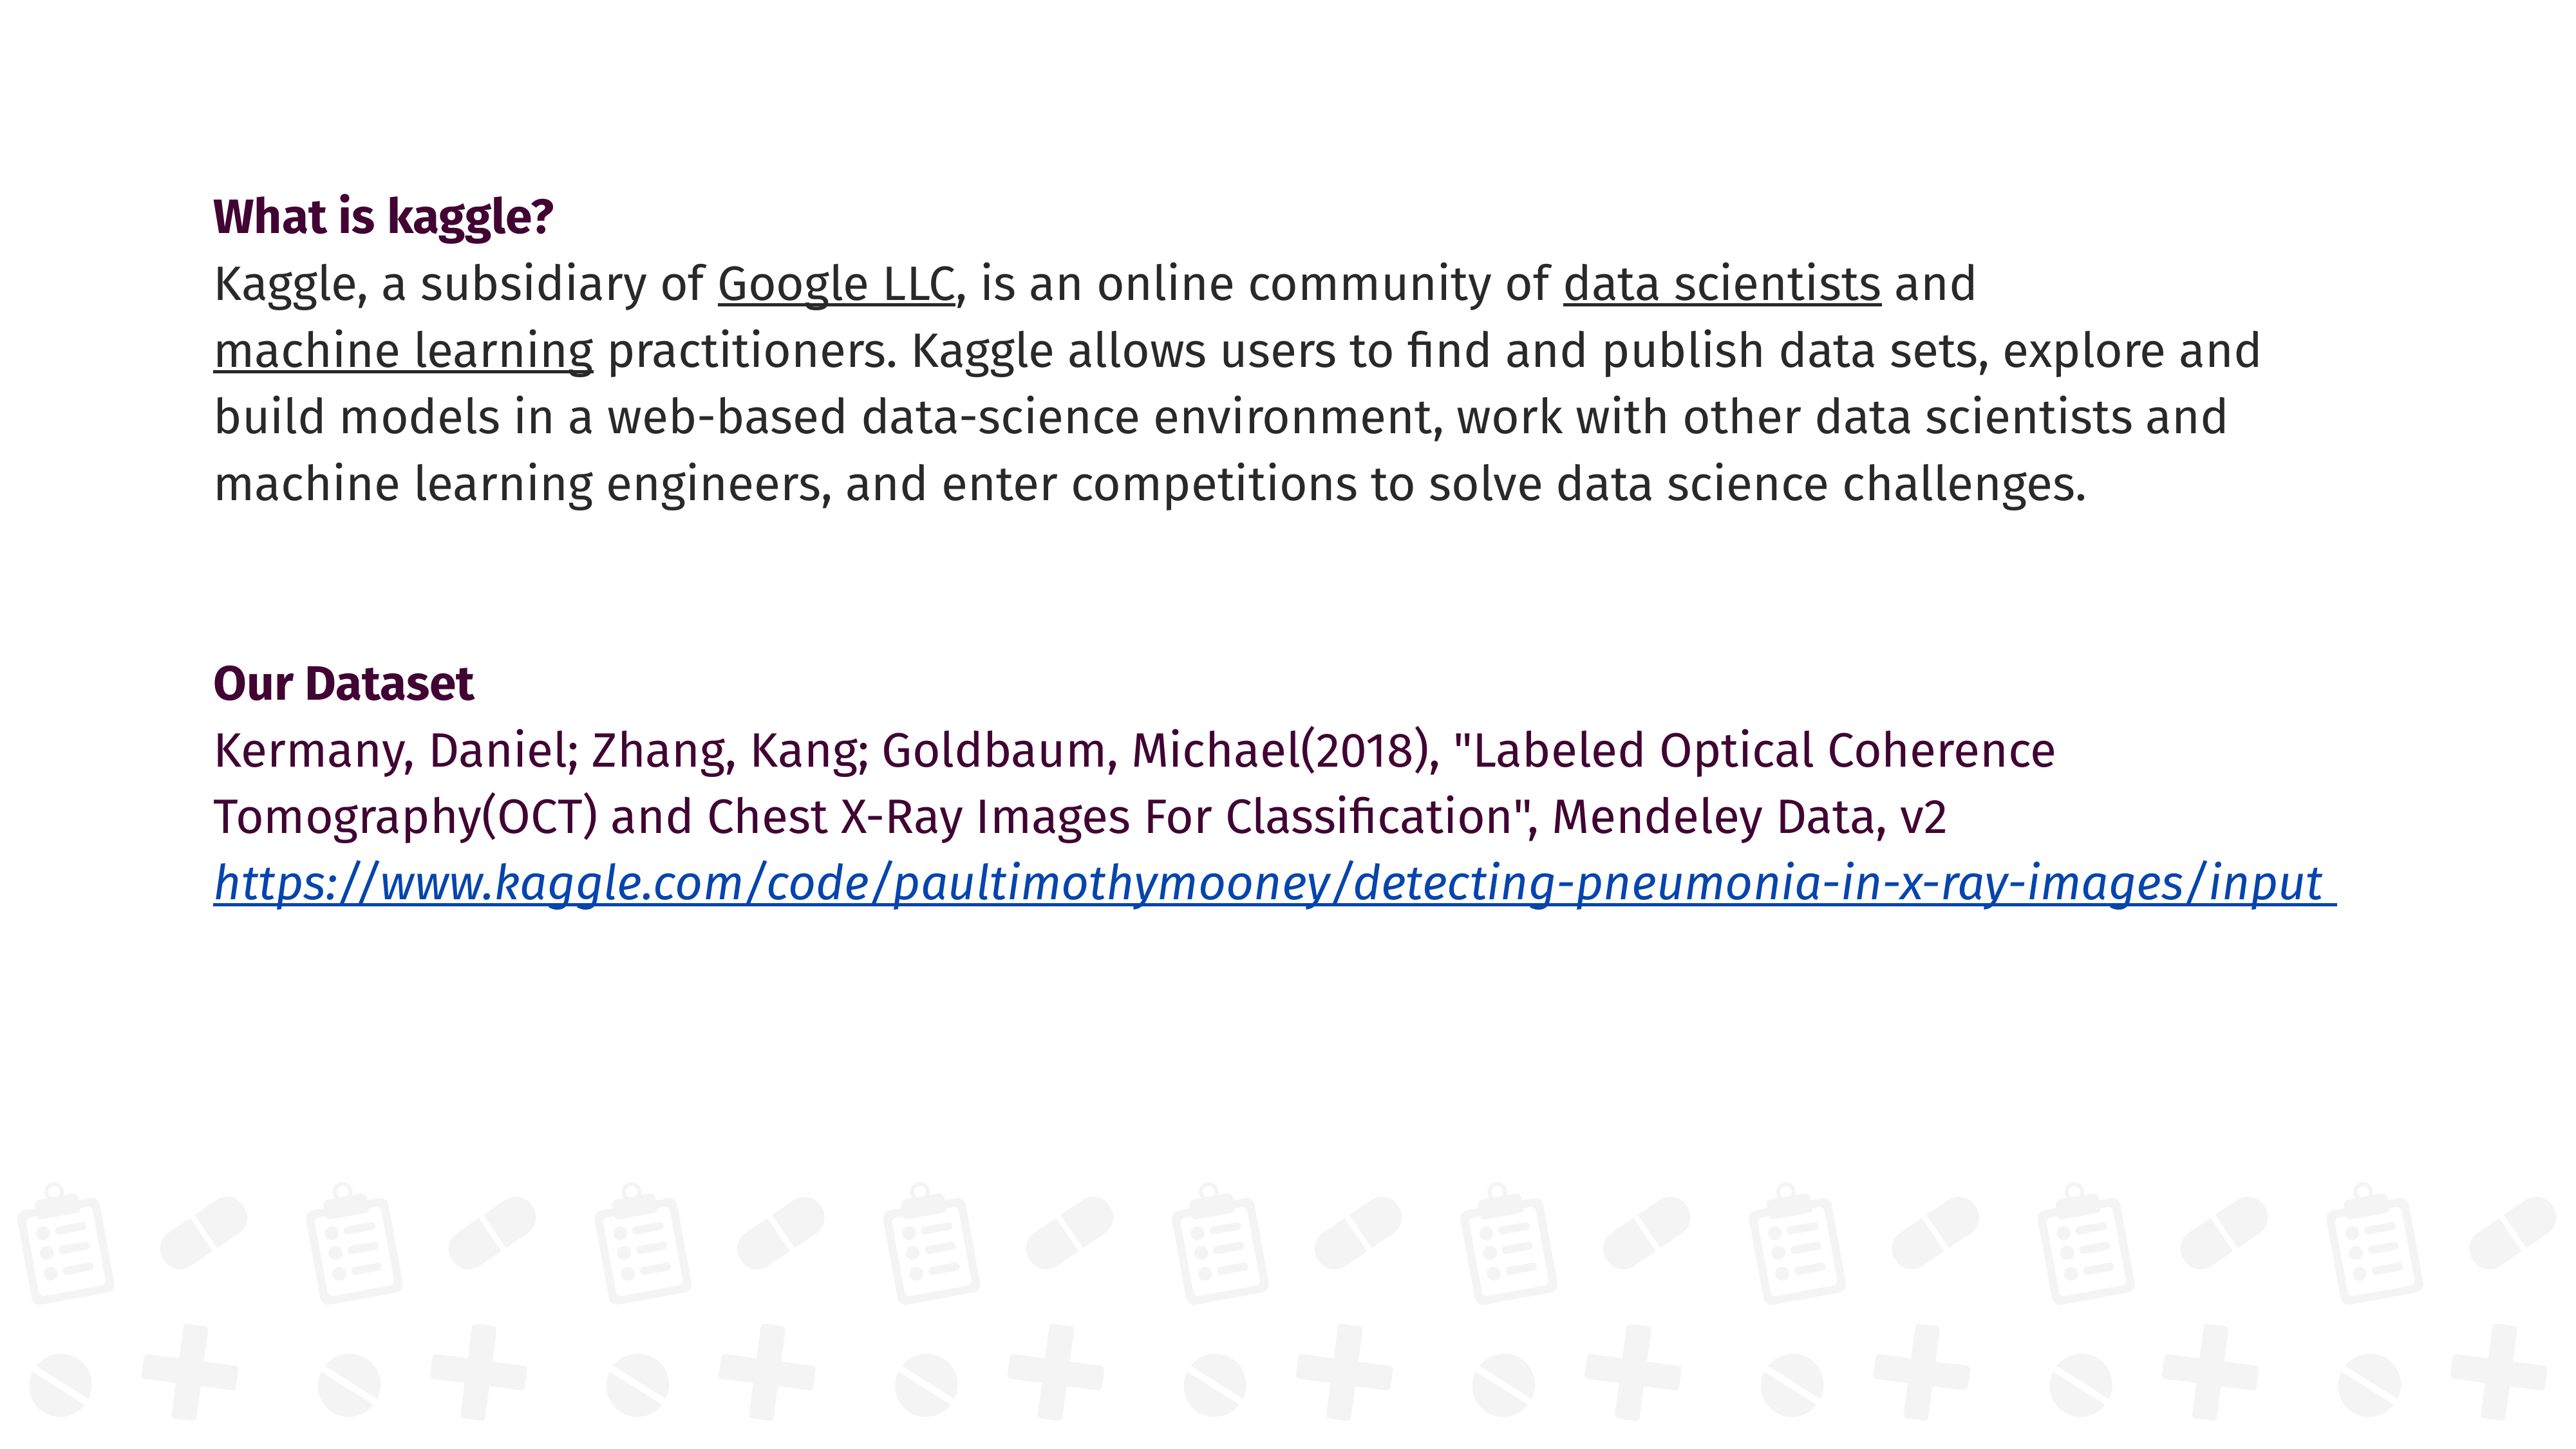

What is kaggle?
Kaggle, a subsidiary of Google LLC, is an online community of data scientists and machine learning practitioners. Kaggle allows users to find and publish data sets, explore and build models in a web-based data-science environment, work with other data scientists and machine learning engineers, and enter competitions to solve data science challenges.

Our Dataset
Kermany, Daniel; Zhang, Kang; Goldbaum, Michael(2018), "Labeled Optical Coherence Tomography(OCT) and Chest X-Ray Images For Classification", Mendeley Data, v2
https://www.kaggle.com/code/paultimothymooney/detecting-pneumonia-in-x-ray-images/input